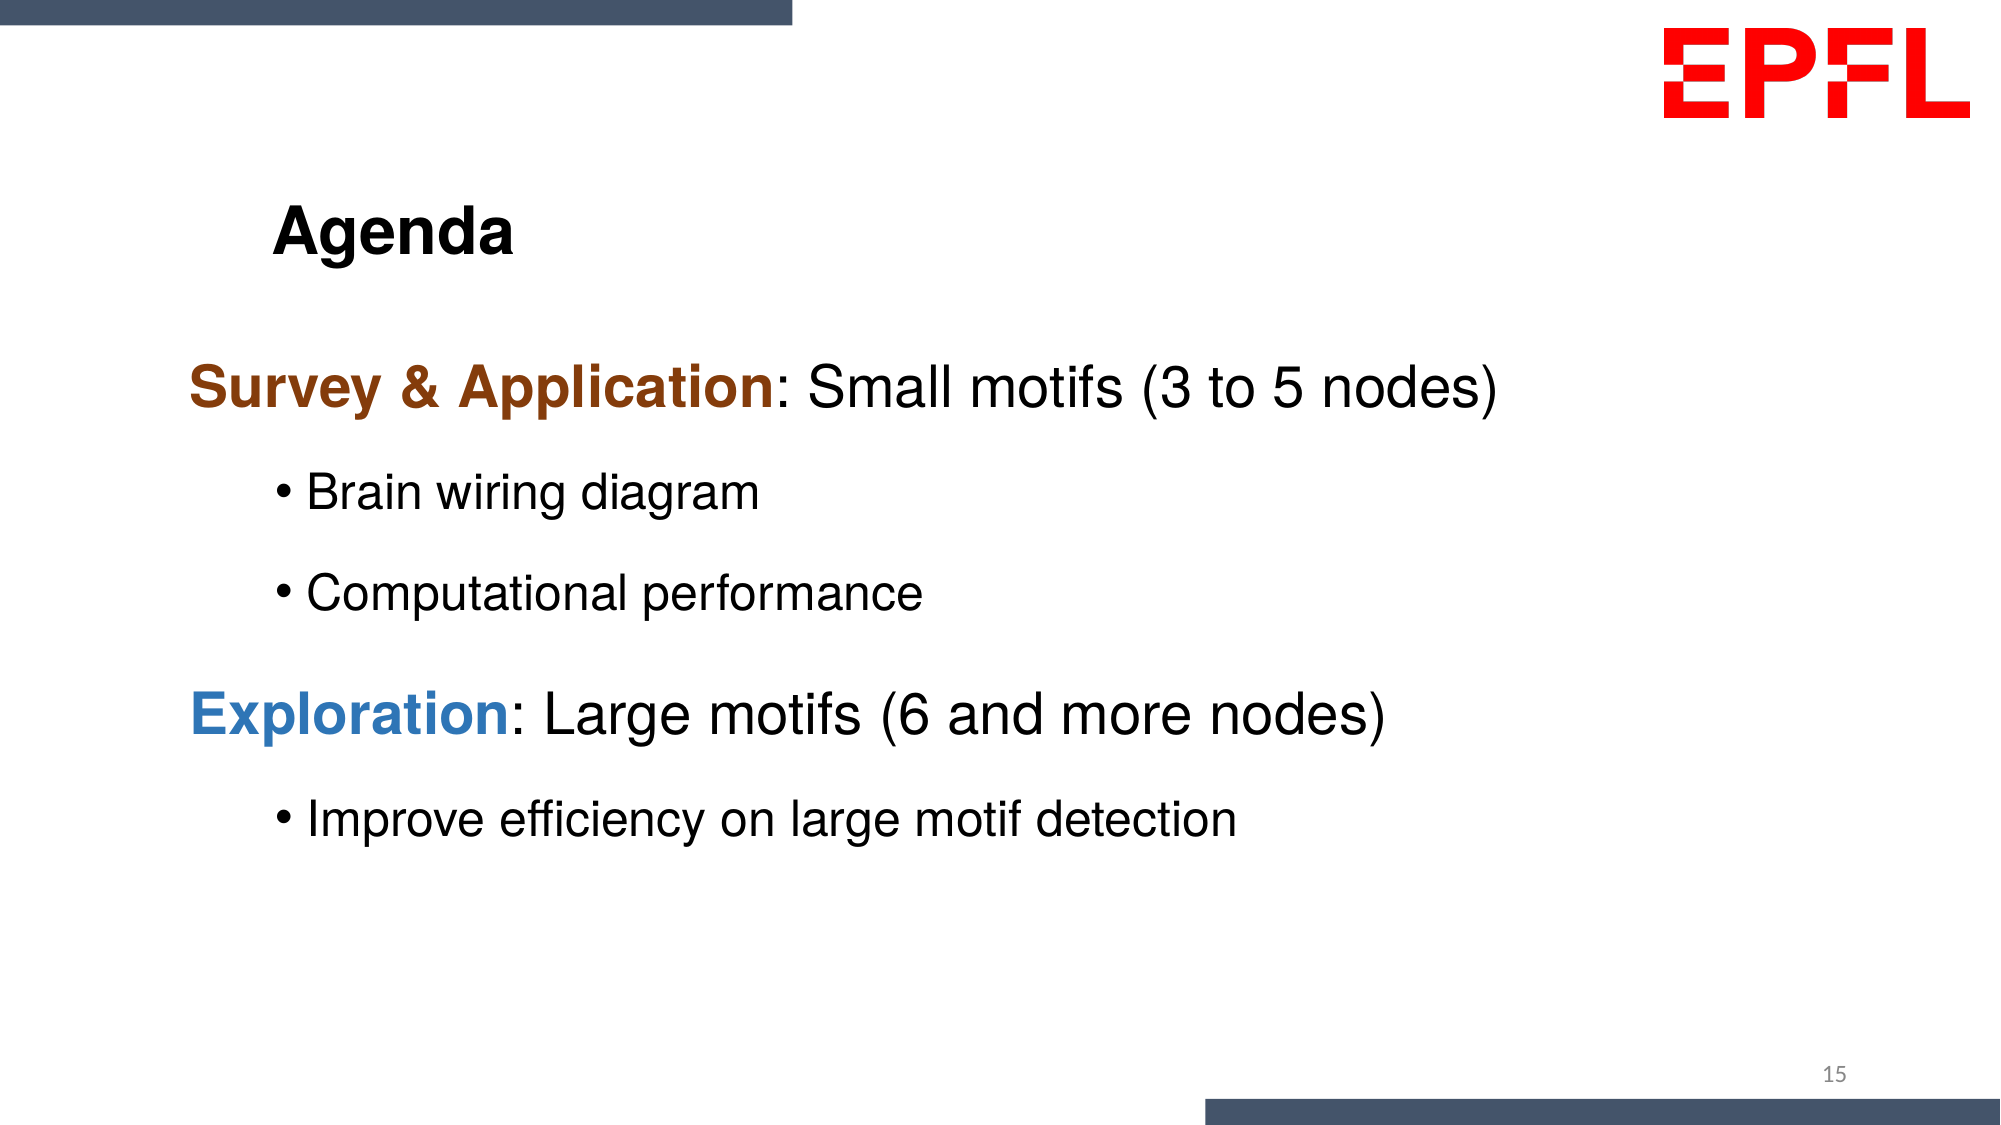

# Agenda
Survey & Application: Small motifs (3 to 5 nodes)
 Brain wiring diagram
 Computational performance
Exploration: Large motifs (6 and more nodes)
 Improve efficiency on large motif detection
15